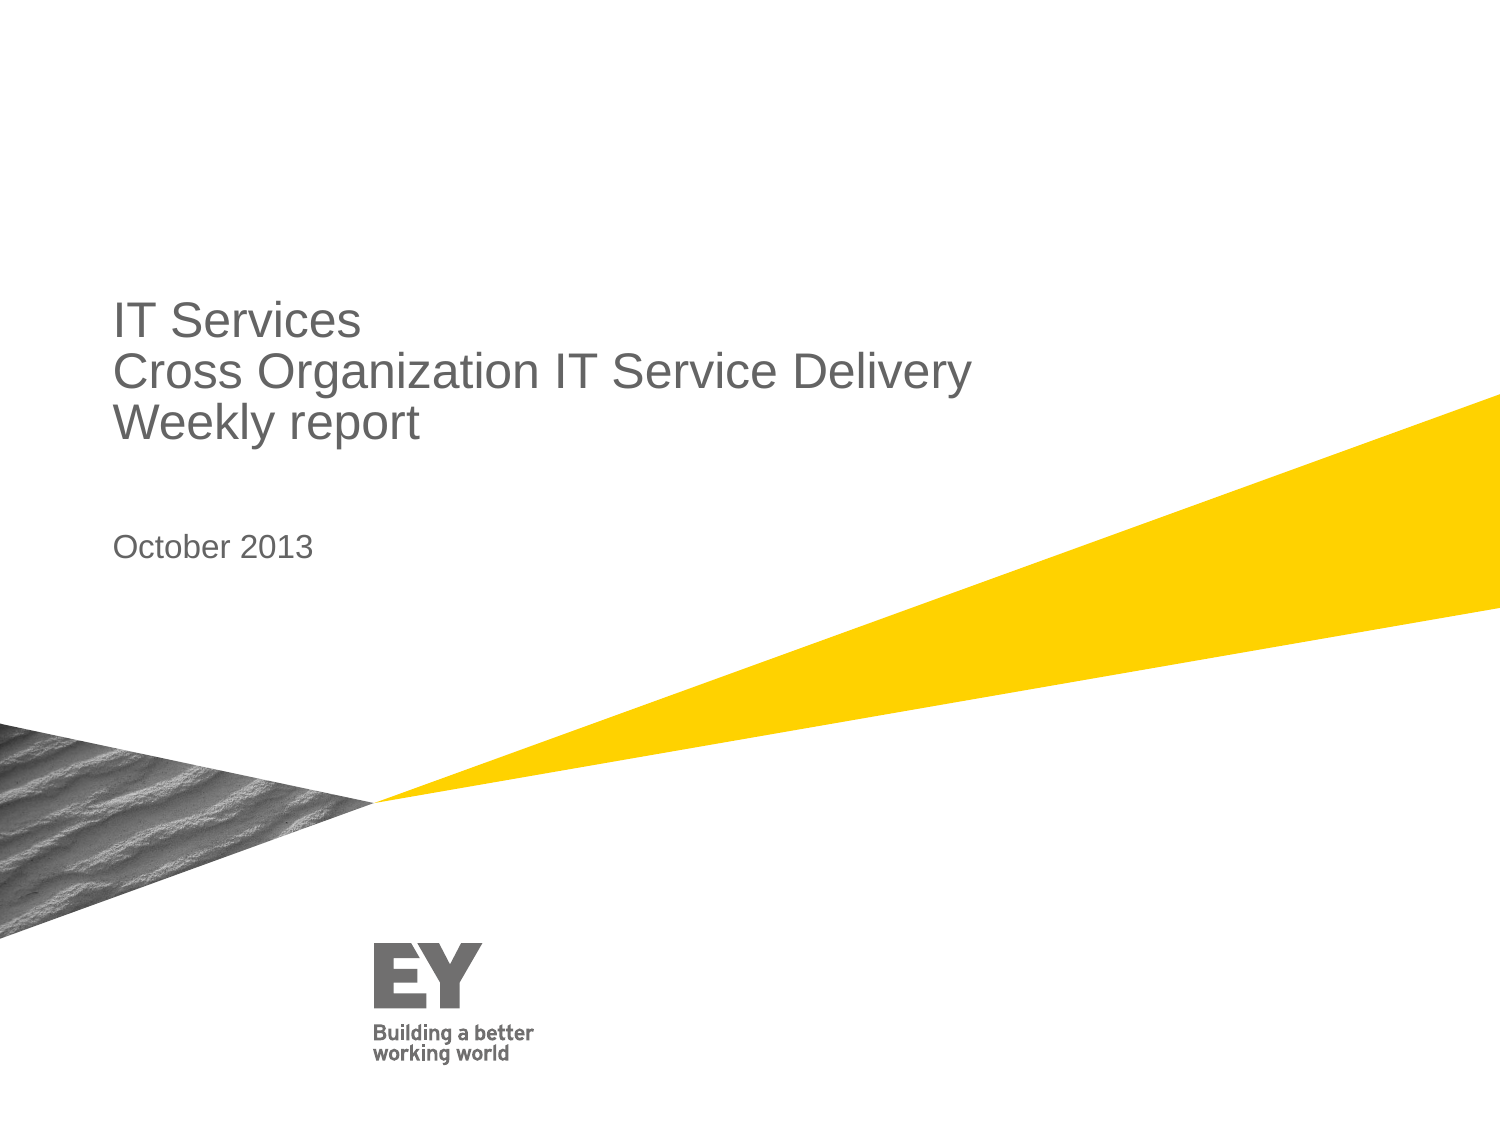

# IT Services Cross Organization IT Service Delivery Weekly report
October 2013